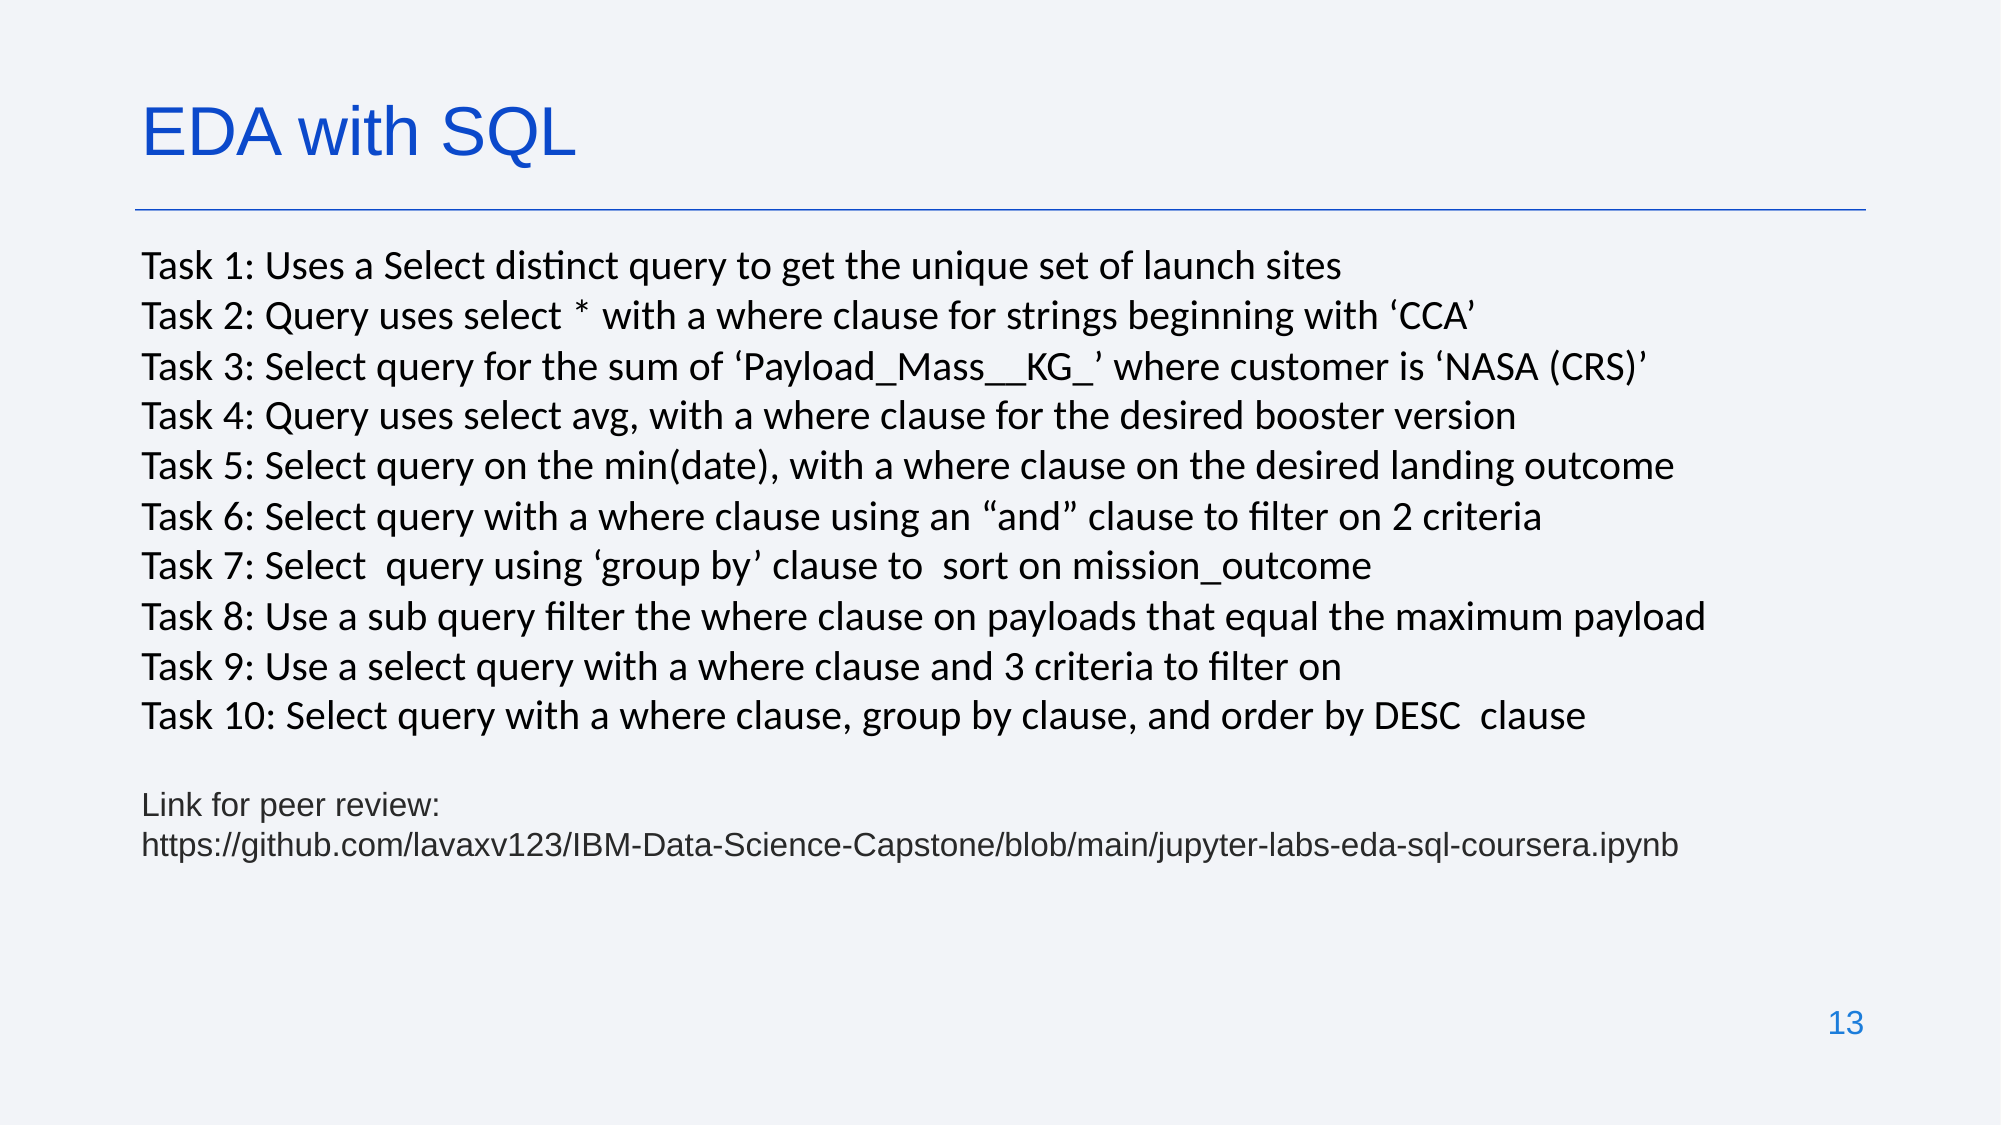

EDA with SQL
Task 1: Uses a Select distinct query to get the unique set of launch sites
Task 2: Query uses select * with a where clause for strings beginning with ‘CCA’
Task 3: Select query for the sum of ‘Payload_Mass__KG_’ where customer is ‘NASA (CRS)’
Task 4: Query uses select avg, with a where clause for the desired booster version
Task 5: Select query on the min(date), with a where clause on the desired landing outcome
Task 6: Select query with a where clause using an “and” clause to filter on 2 criteria
Task 7: Select  query using ‘group by’ clause to  sort on mission_outcome
Task 8: Use a sub query filter the where clause on payloads that equal the maximum payload
Task 9: Use a select query with a where clause and 3 criteria to filter on
Task 10: Select query with a where clause, group by clause, and order by DESC  clause

Link for peer review:
https://github.com/lavaxv123/IBM-Data-Science-Capstone/blob/main/jupyter-labs-eda-sql-coursera.ipynb
13